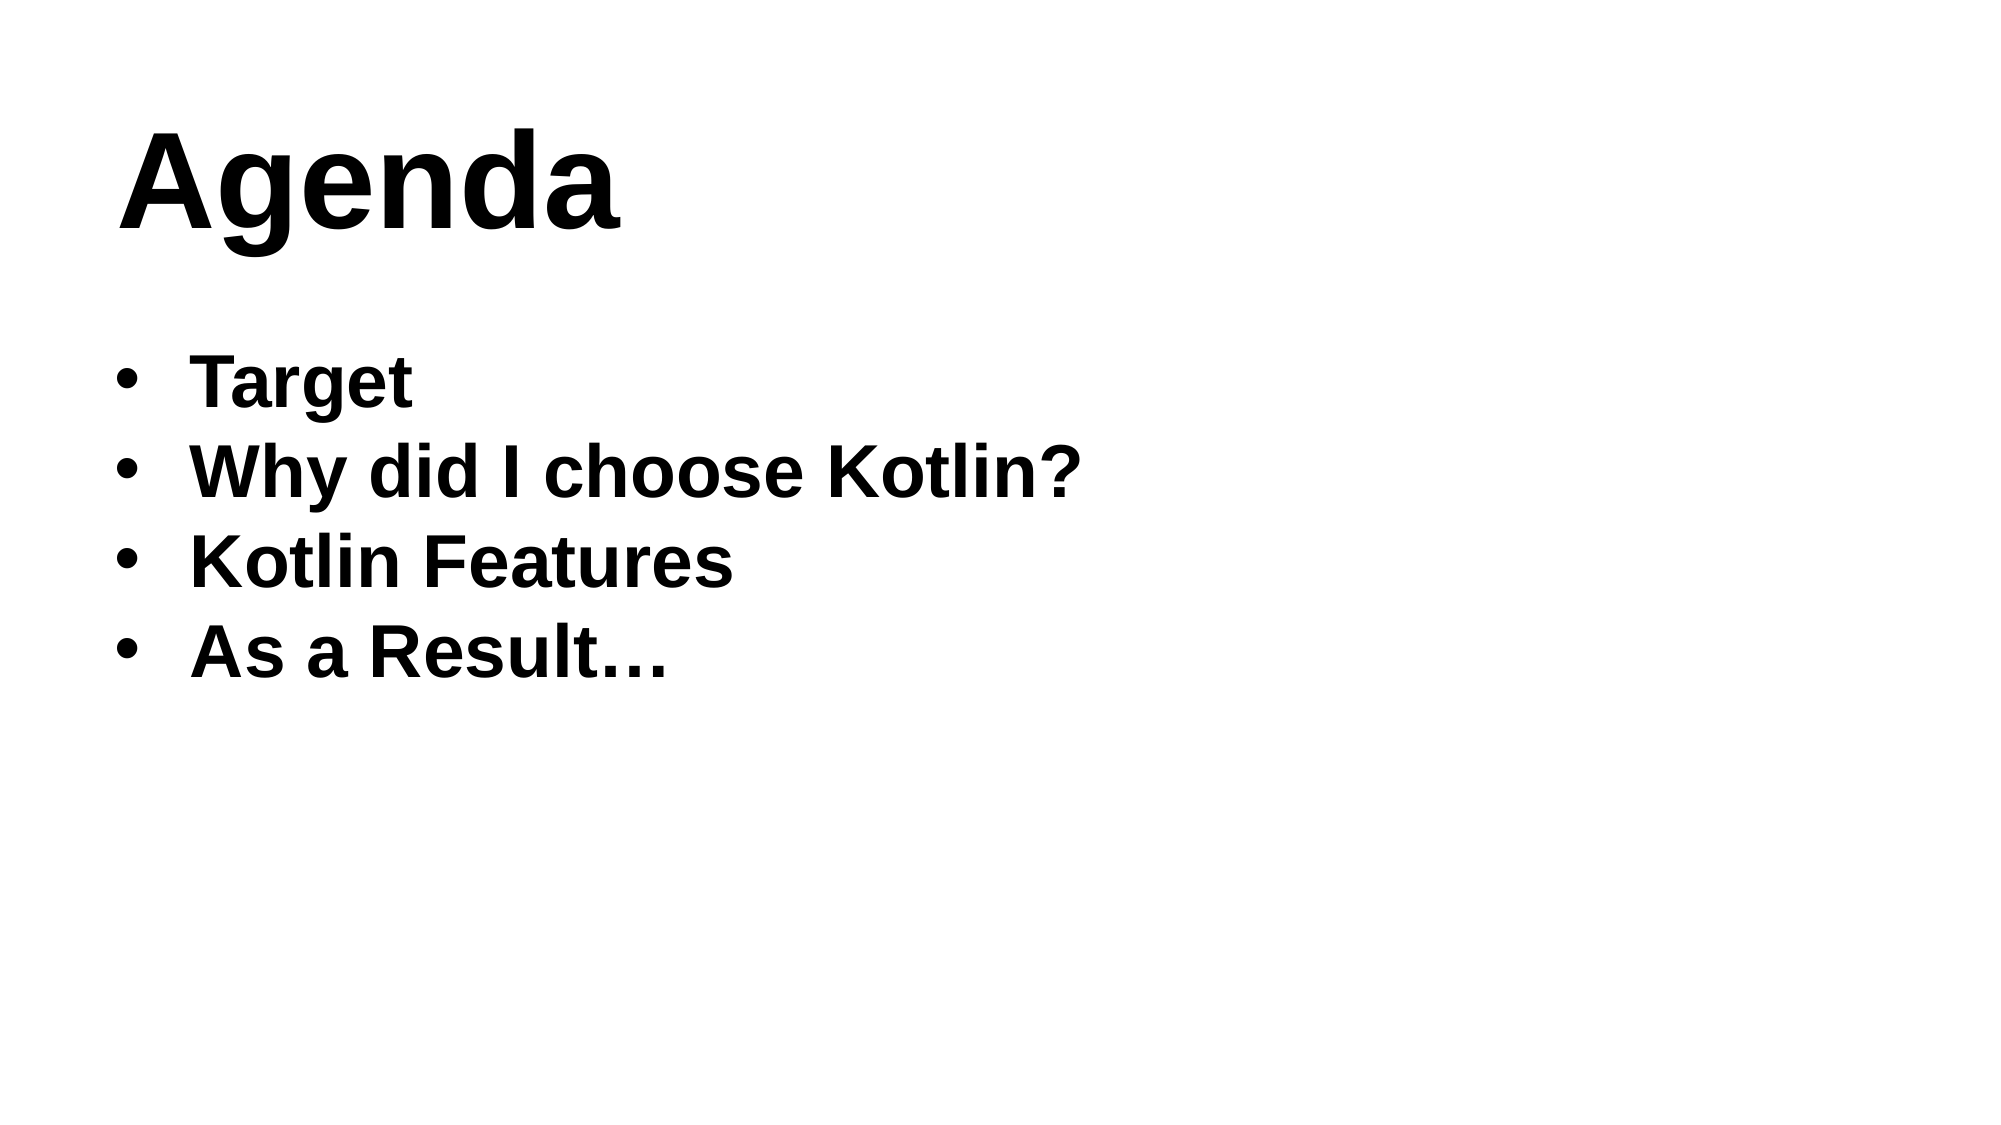

Agenda
Target
Why did I choose Kotlin?
Kotlin Features
As a Result…